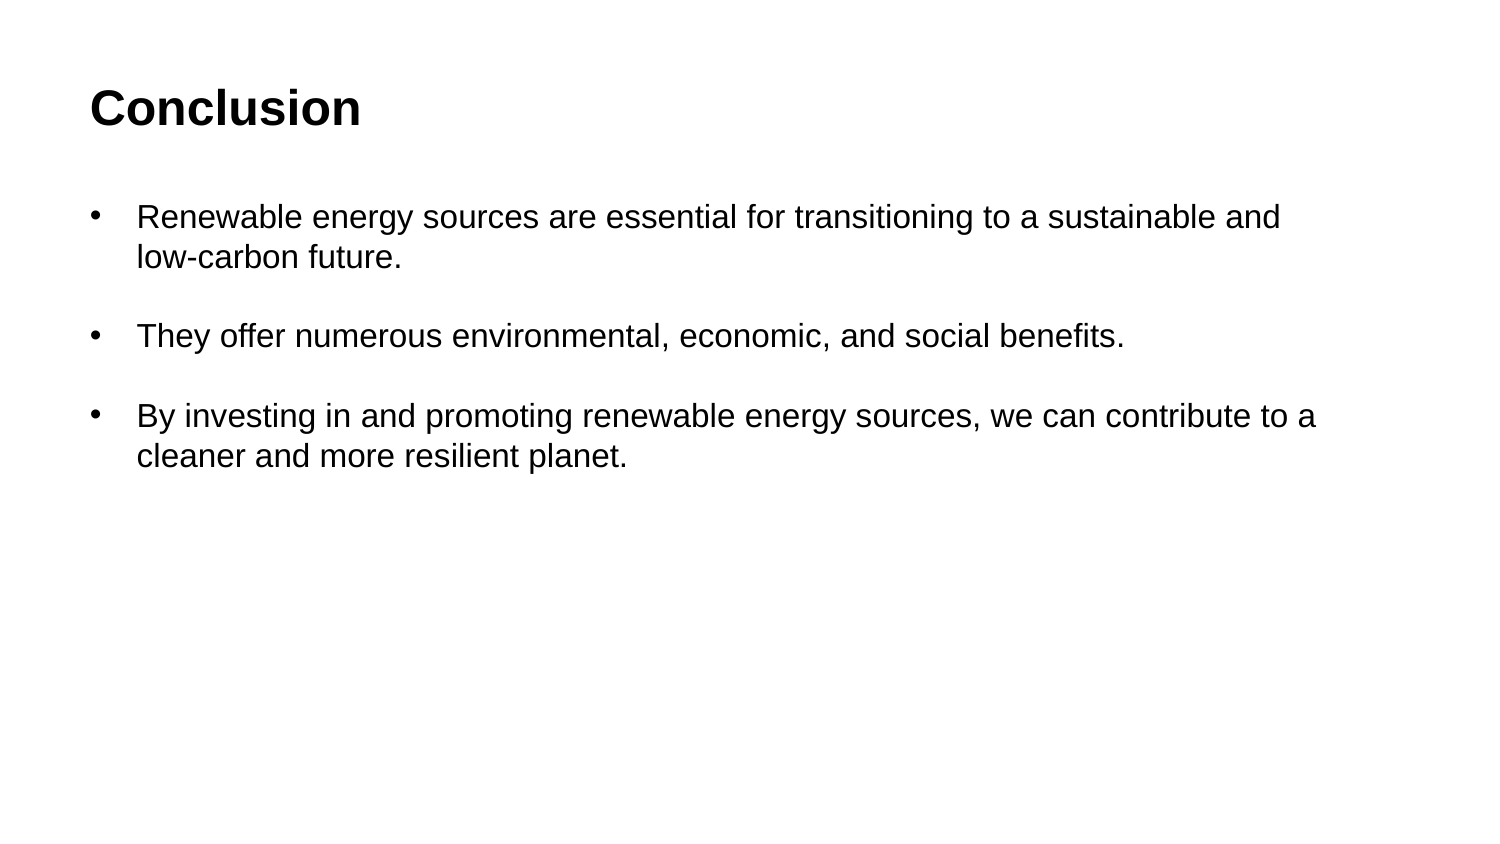

Conclusion
Renewable energy sources are essential for transitioning to a sustainable and low-carbon future.

They offer numerous environmental, economic, and social benefits.

By investing in and promoting renewable energy sources, we can contribute to a cleaner and more resilient planet.